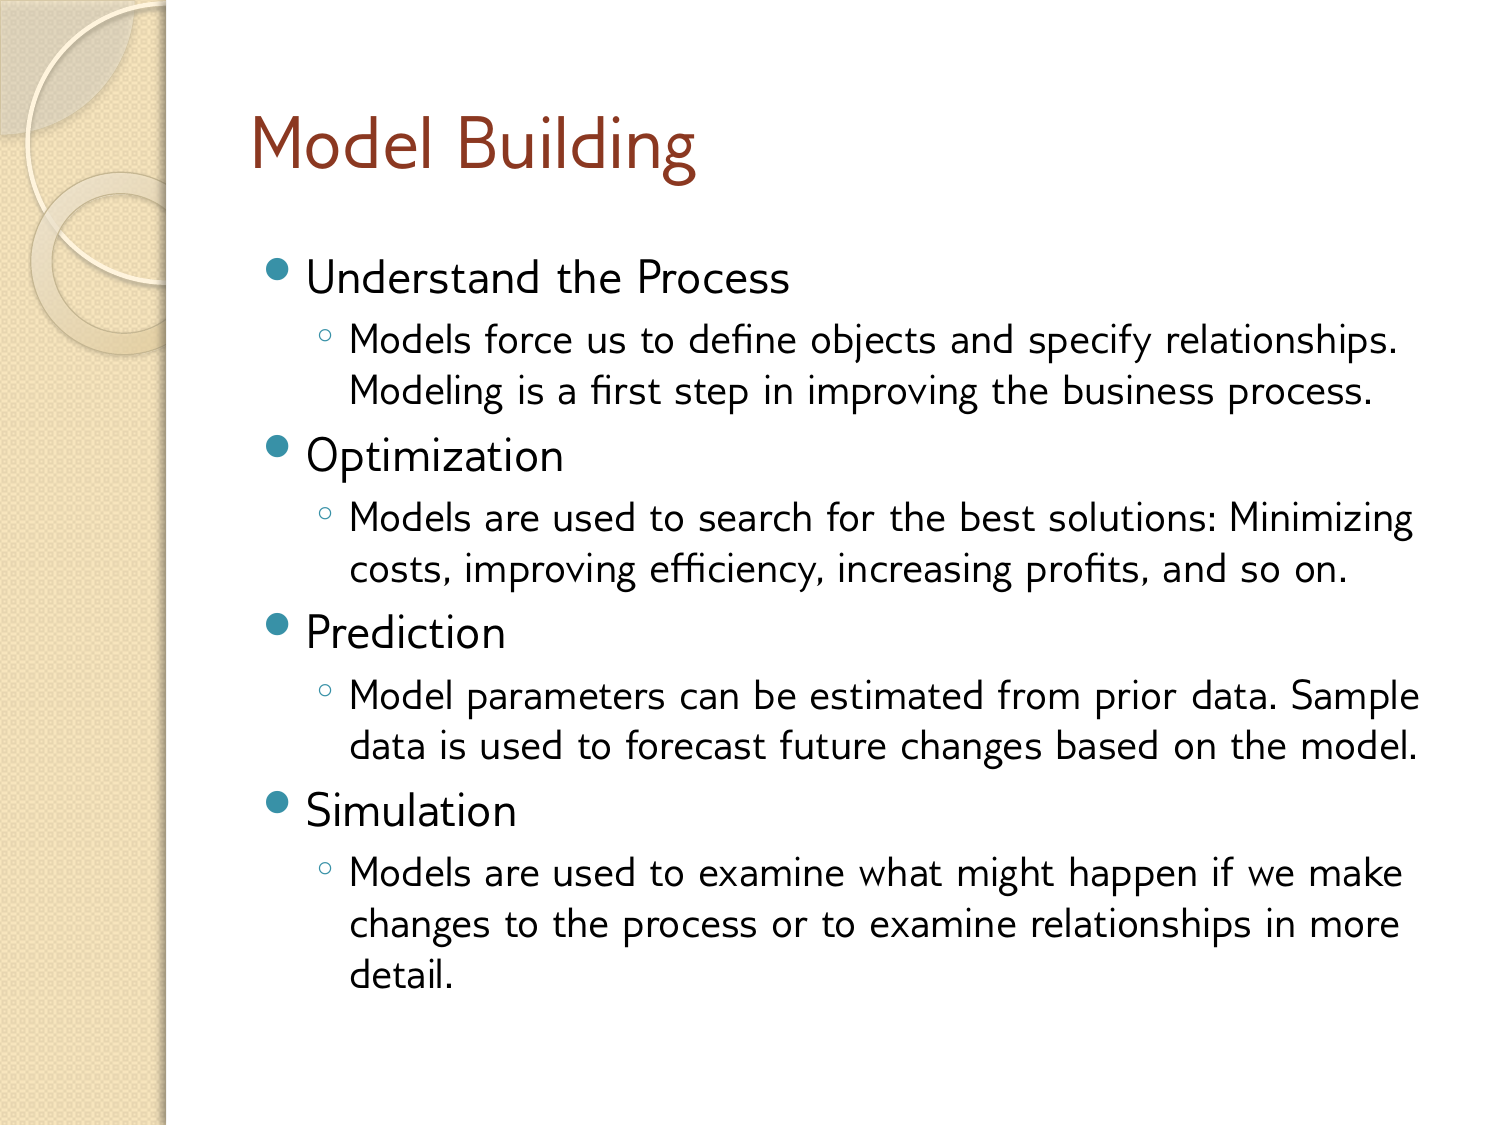

# Model Building
Understand the Process
Models force us to define objects and specify relationships. Modeling is a first step in improving the business process.
Optimization
Models are used to search for the best solutions: Minimizing costs, improving efficiency, increasing profits, and so on.
Prediction
Model parameters can be estimated from prior data. Sample data is used to forecast future changes based on the model.
Simulation
Models are used to examine what might happen if we make changes to the process or to examine relationships in more detail.